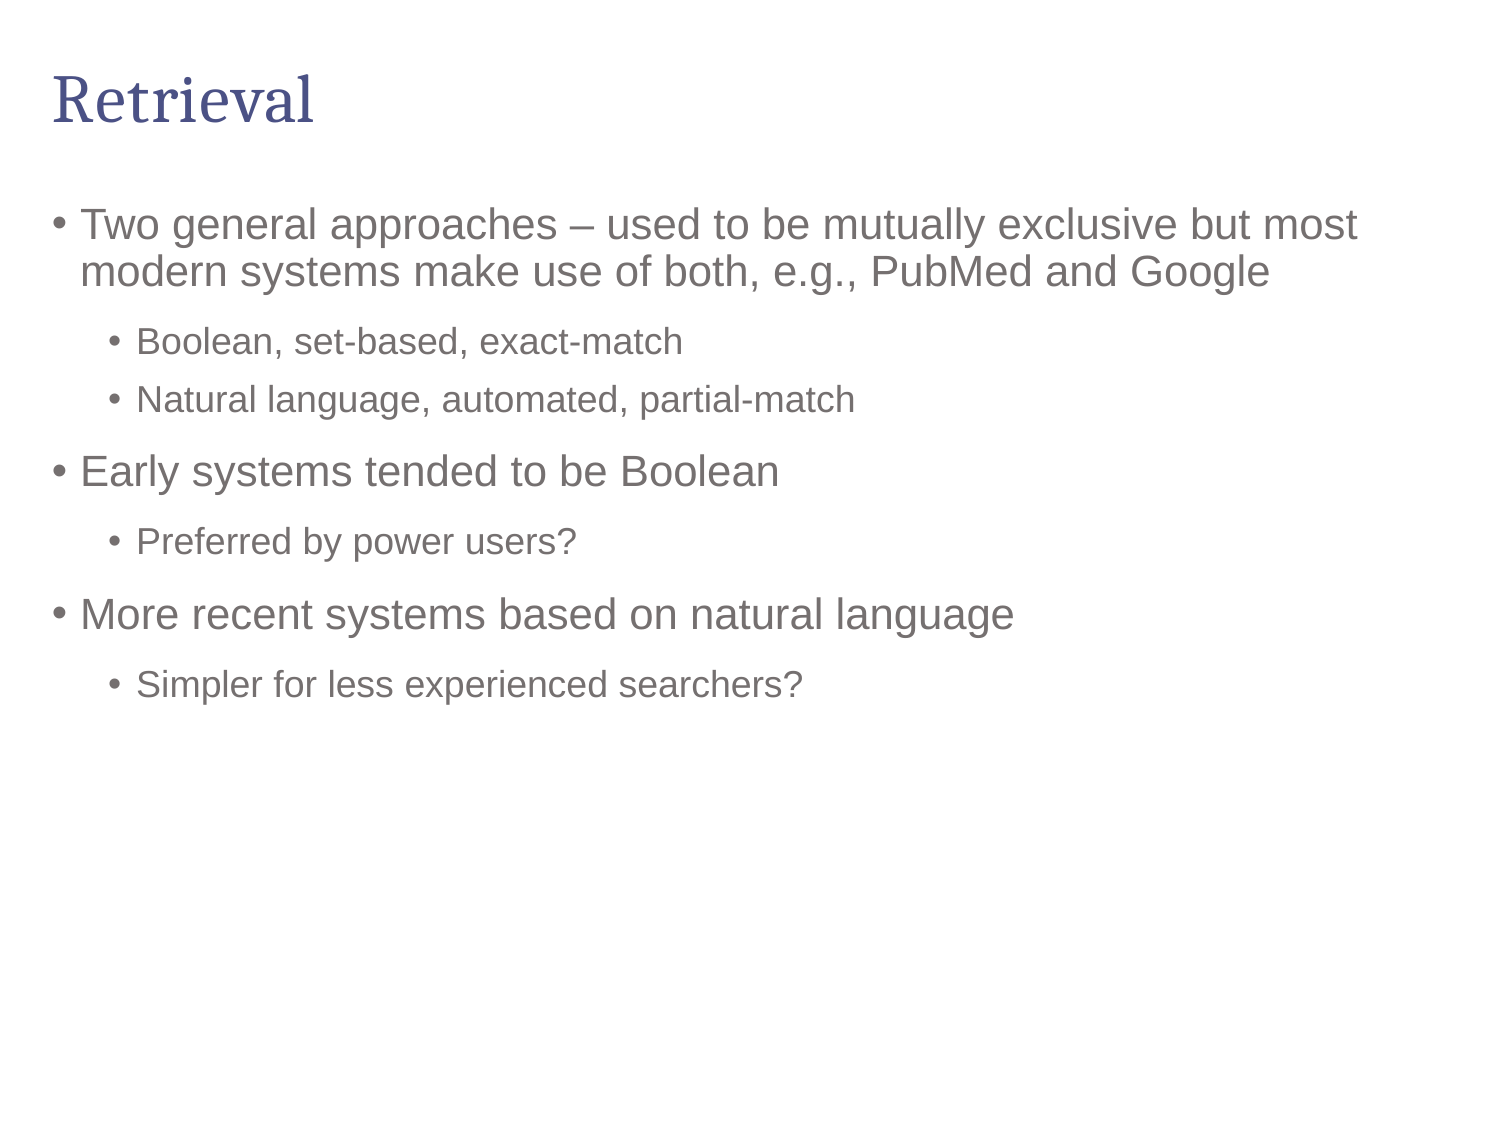

# Retrieval
Two general approaches – used to be mutually exclusive but most modern systems make use of both, e.g., PubMed and Google
Boolean, set-based, exact-match
Natural language, automated, partial-match
Early systems tended to be Boolean
Preferred by power users?
More recent systems based on natural language
Simpler for less experienced searchers?